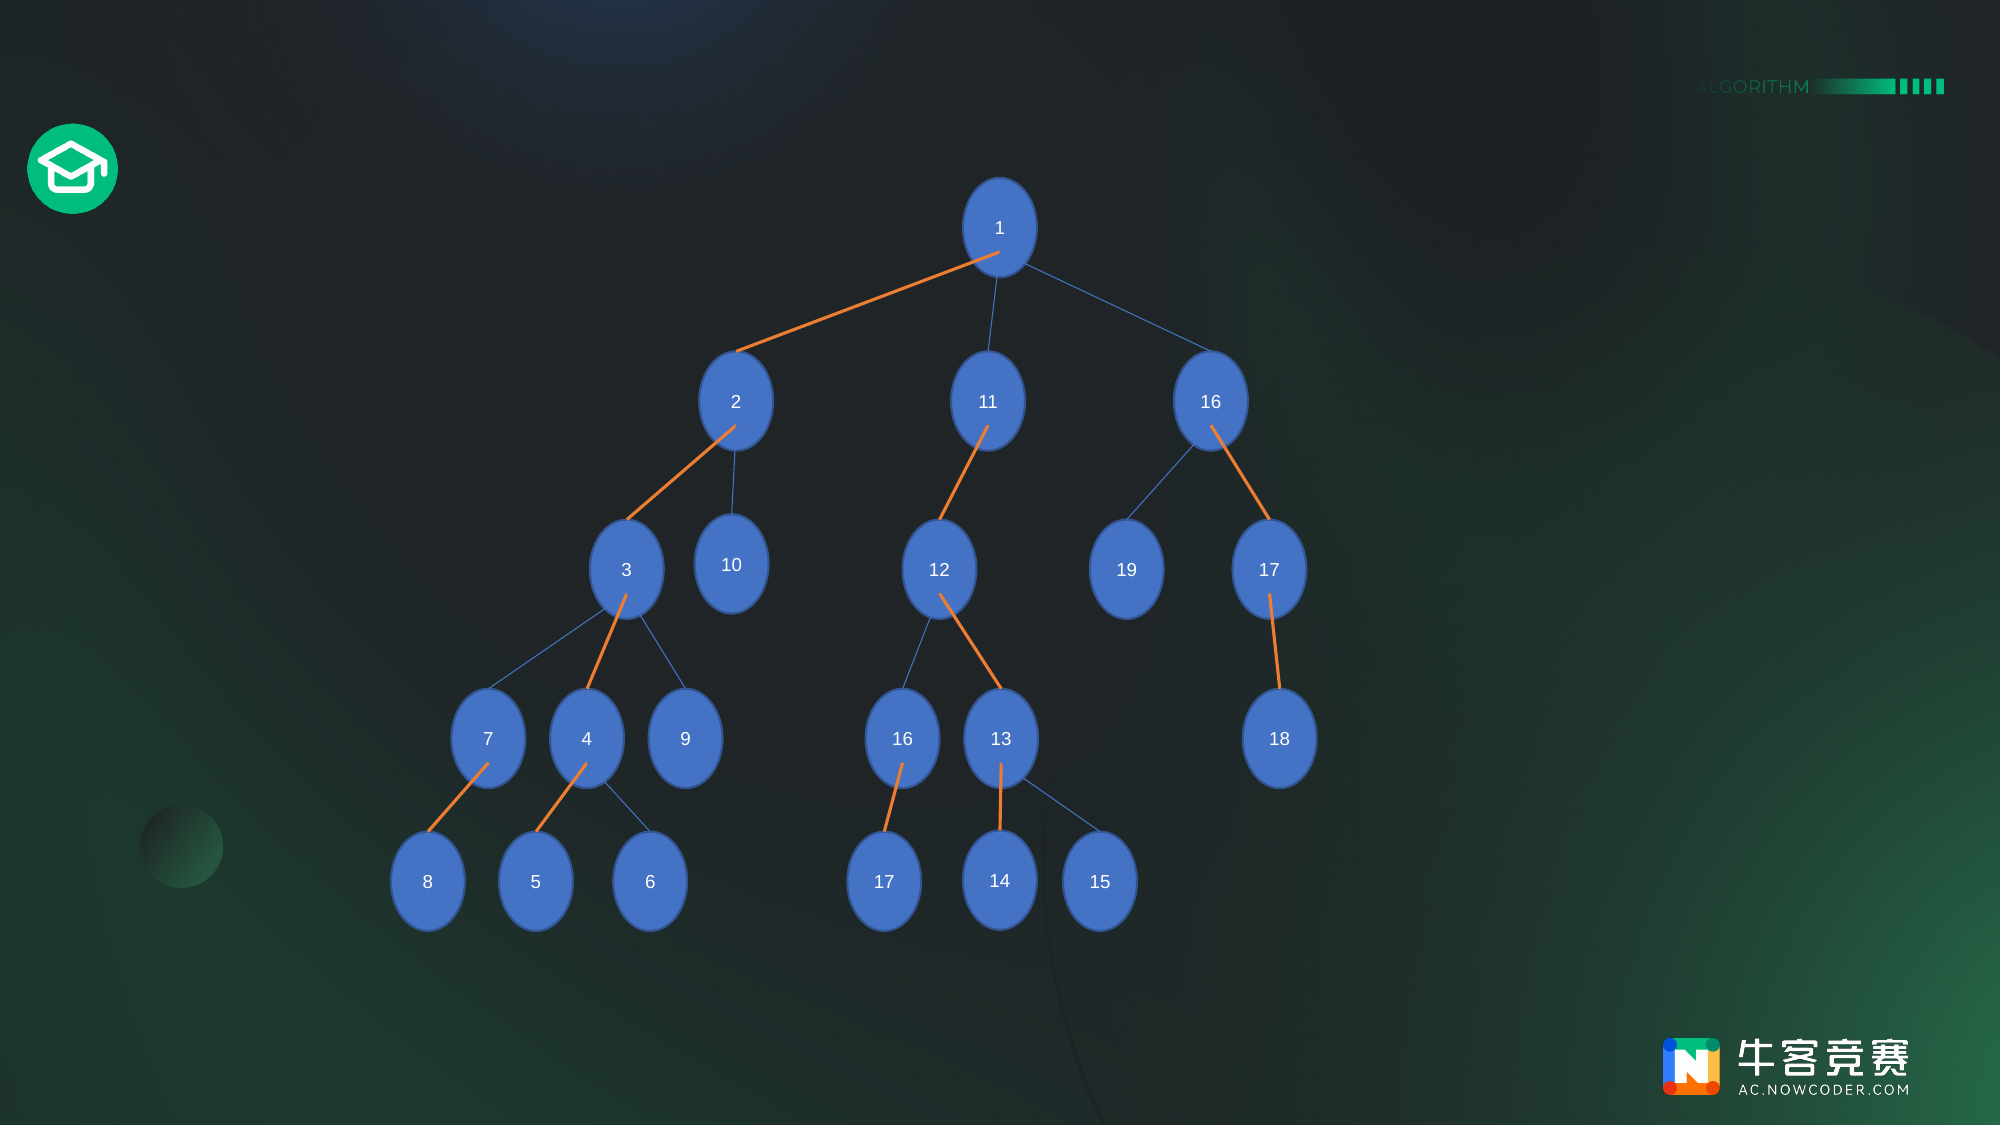

#
1

2
11
16
10
3
12
19
17
7
4
9
16
13
18
14
8
5
6
17
15